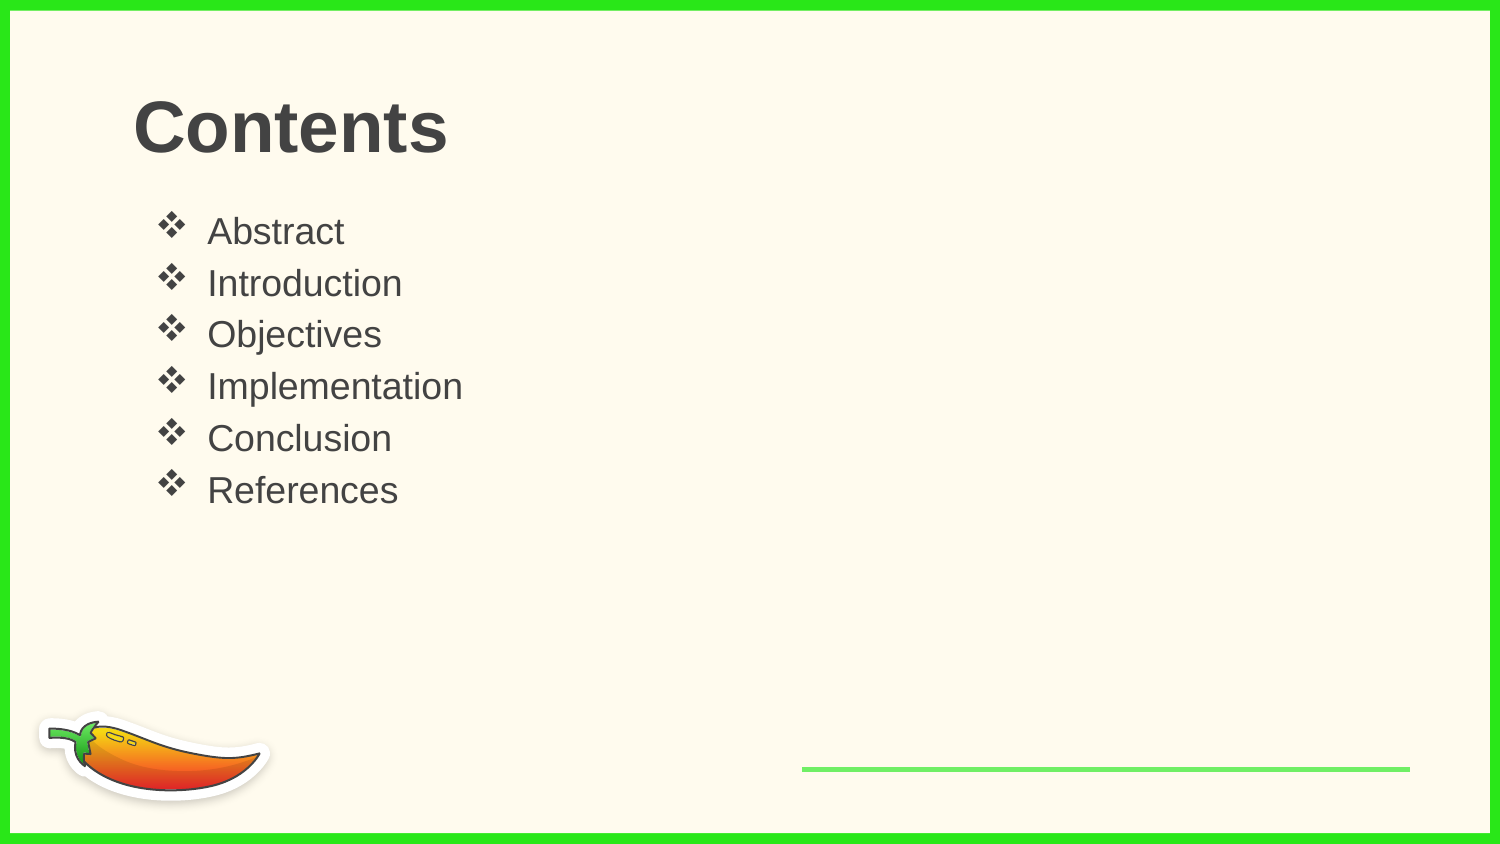

# Contents
Abstract
Introduction
Objectives
Implementation
Conclusion
References